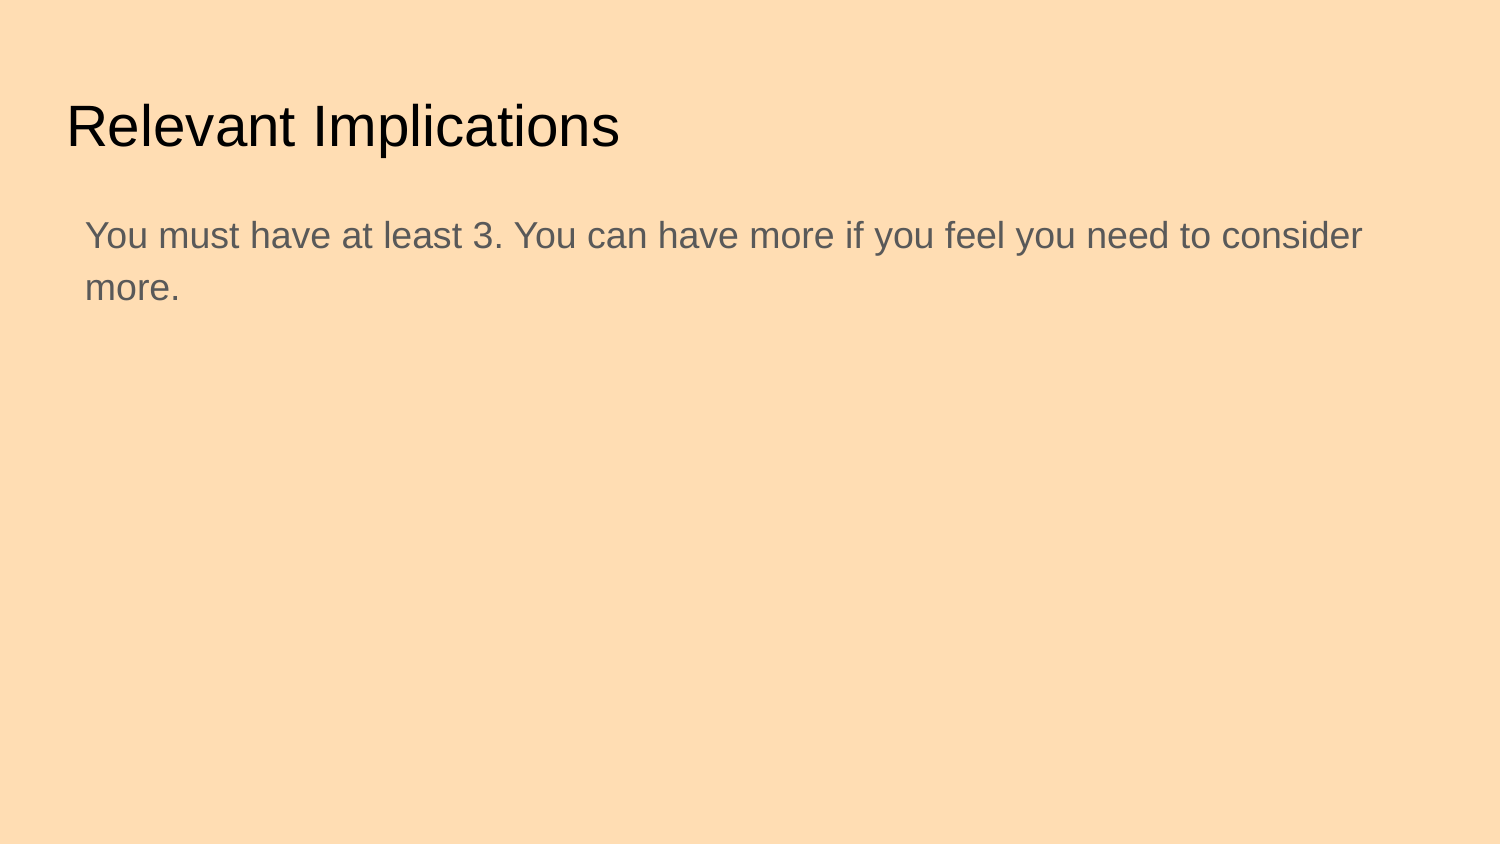

# Relevant Implications
You must have at least 3. You can have more if you feel you need to consider more.